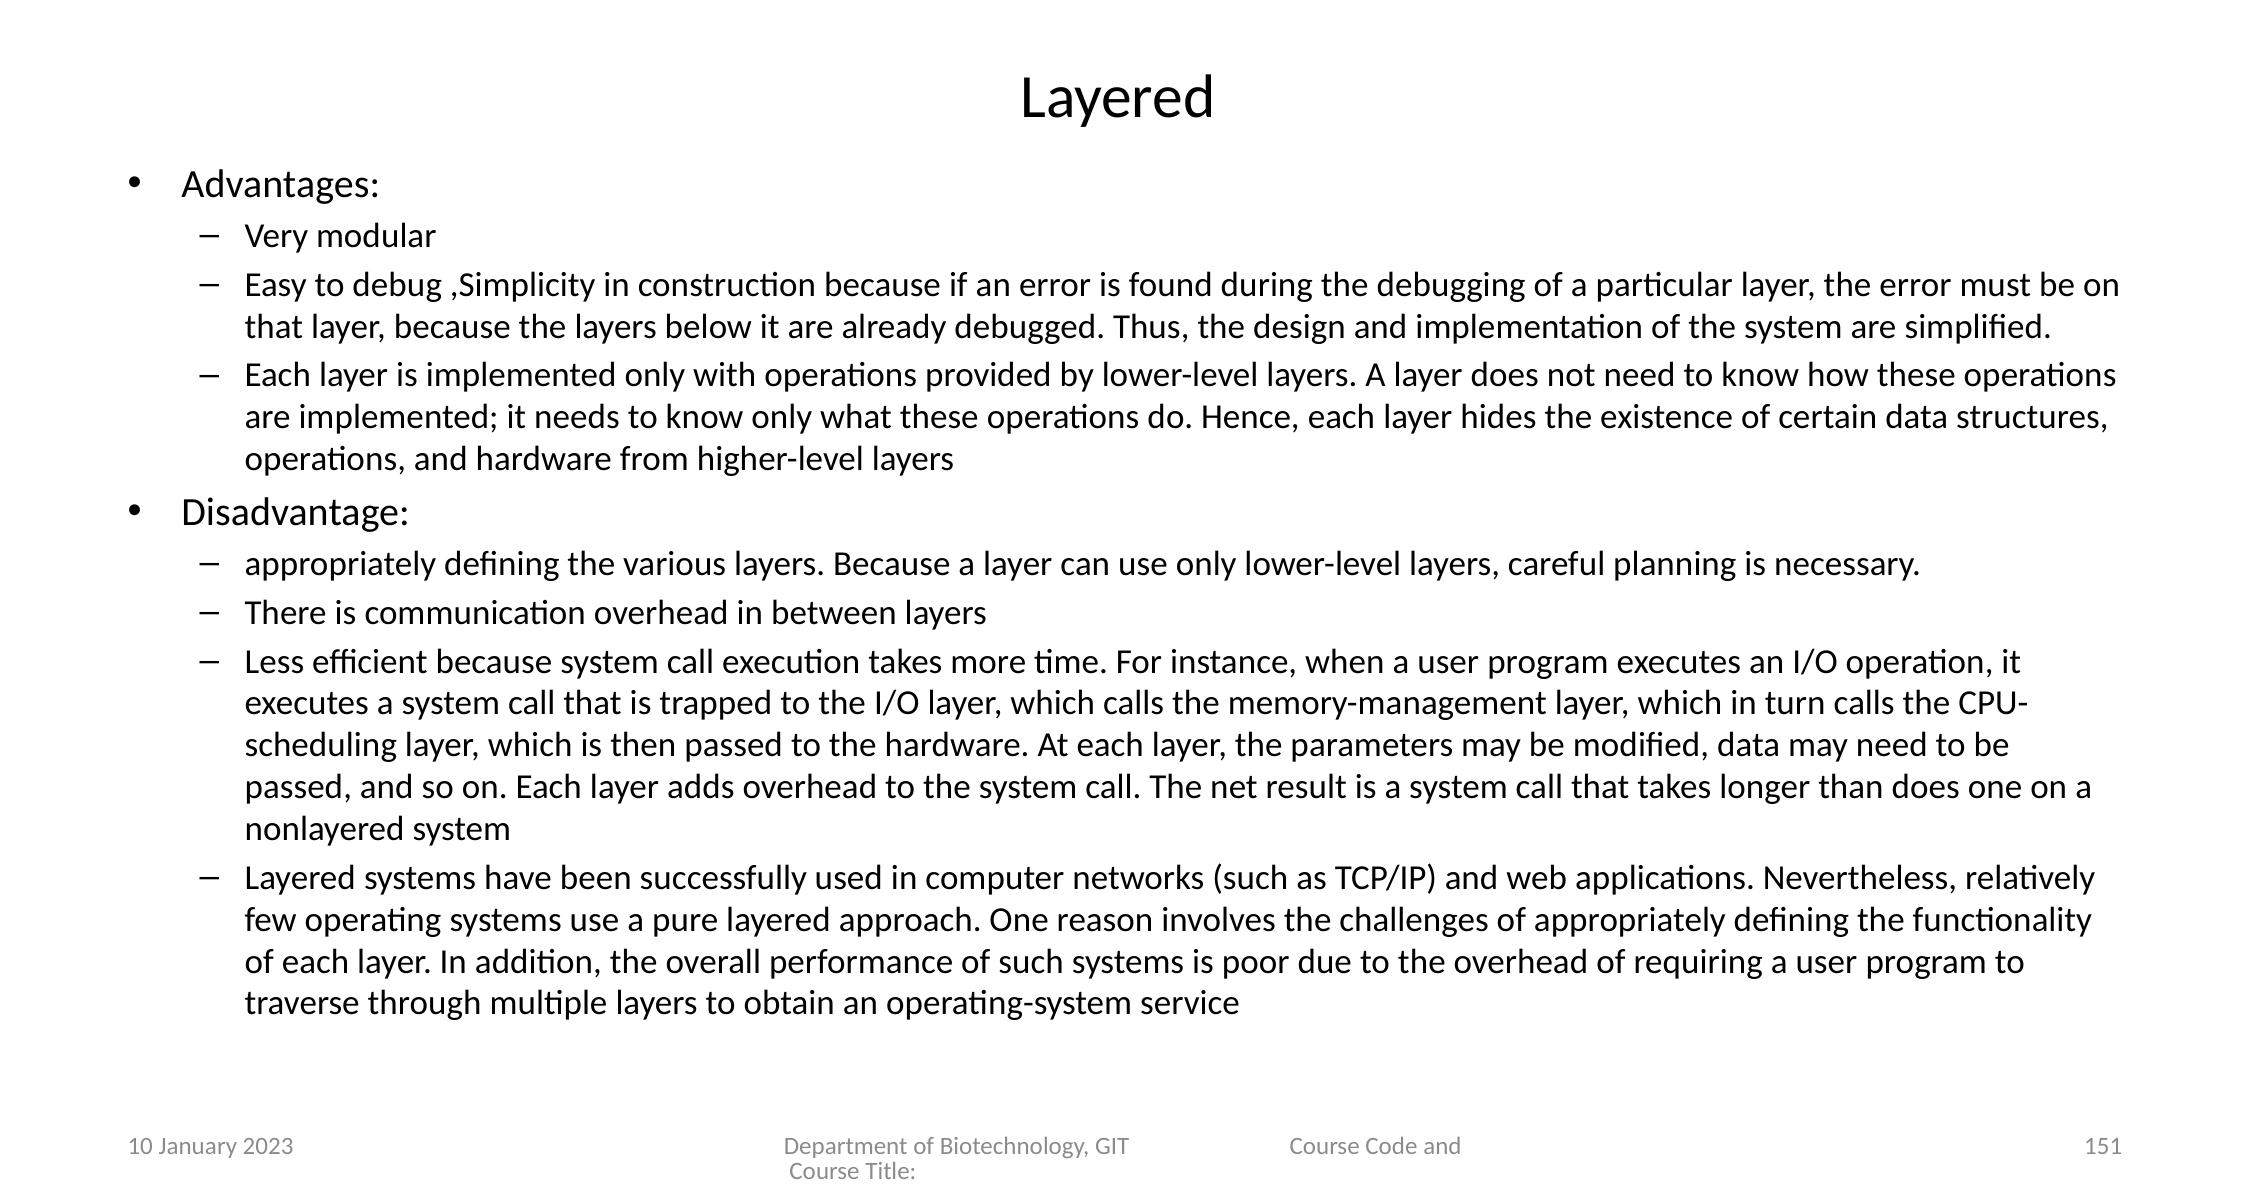

# Layered
Advantages:
Very modular
Easy to debug ,Simplicity in construction because if an error is found during the debugging of a particular layer, the error must be on that layer, because the layers below it are already debugged. Thus, the design and implementation of the system are simplified.
Each layer is implemented only with operations provided by lower-level layers. A layer does not need to know how these operations are implemented; it needs to know only what these operations do. Hence, each layer hides the existence of certain data structures, operations, and hardware from higher-level layers
Disadvantage:
appropriately defining the various layers. Because a layer can use only lower-level layers, careful planning is necessary.
There is communication overhead in between layers
Less efficient because system call execution takes more time. For instance, when a user program executes an I/O operation, it executes a system call that is trapped to the I/O layer, which calls the memory-management layer, which in turn calls the CPU-scheduling layer, which is then passed to the hardware. At each layer, the parameters may be modified, data may need to be passed, and so on. Each layer adds overhead to the system call. The net result is a system call that takes longer than does one on a nonlayered system
Layered systems have been successfully used in computer networks (such as TCP/IP) and web applications. Nevertheless, relatively few operating systems use a pure layered approach. One reason involves the challenges of appropriately defining the functionality of each layer. In addition, the overall performance of such systems is poor due to the overhead of requiring a user program to traverse through multiple layers to obtain an operating-system service

10 January 2023
Department of Biotechnology, GIT                            Course Code and Course Title:
151